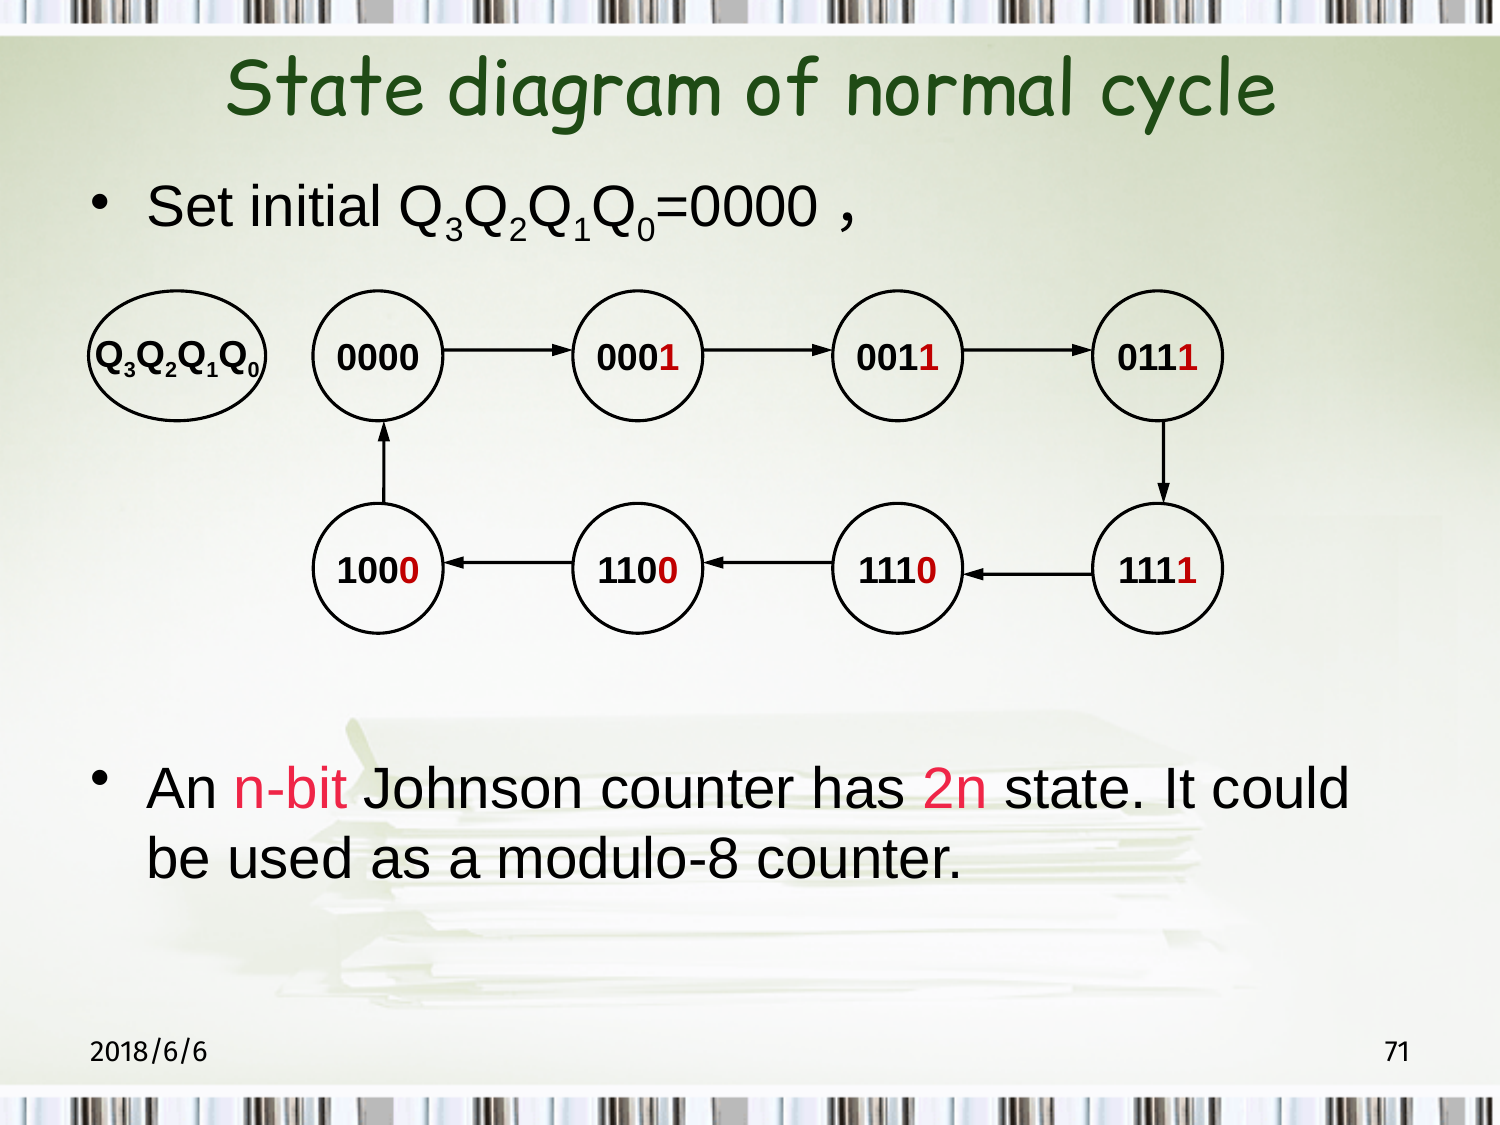

# State diagram of normal cycle
Set initial Q3Q2Q1Q0=0000，

An n-bit Johnson counter has 2n state. It could be used as a modulo-8 counter.
Q3Q2Q1Q0
0000
0001
0011
0111

1000
1100
1110
1111

2018/6/6
71